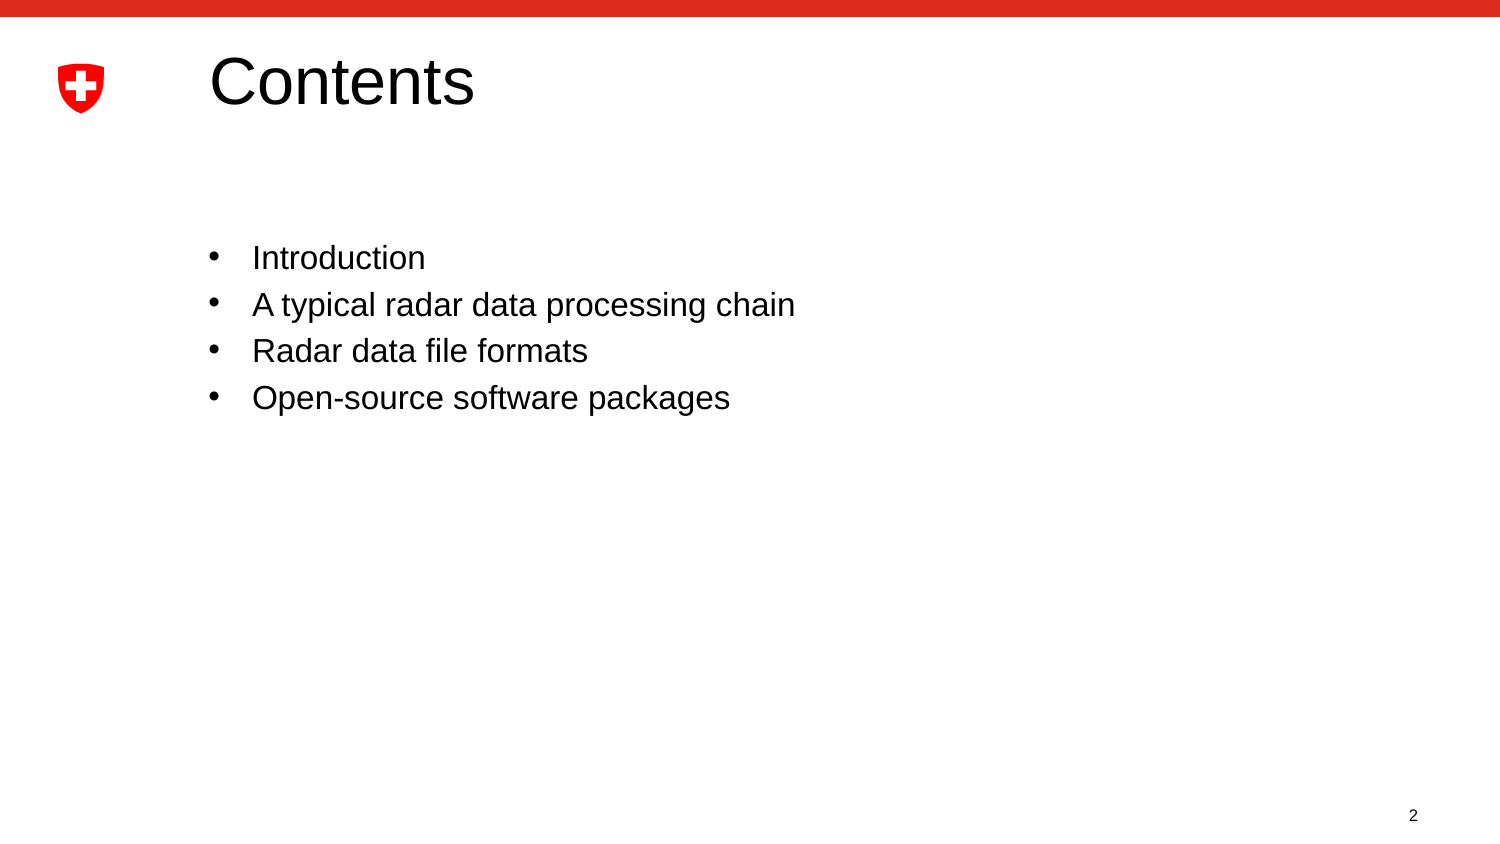

# Contents
Introduction
A typical radar data processing chain
Radar data file formats
Open-source software packages